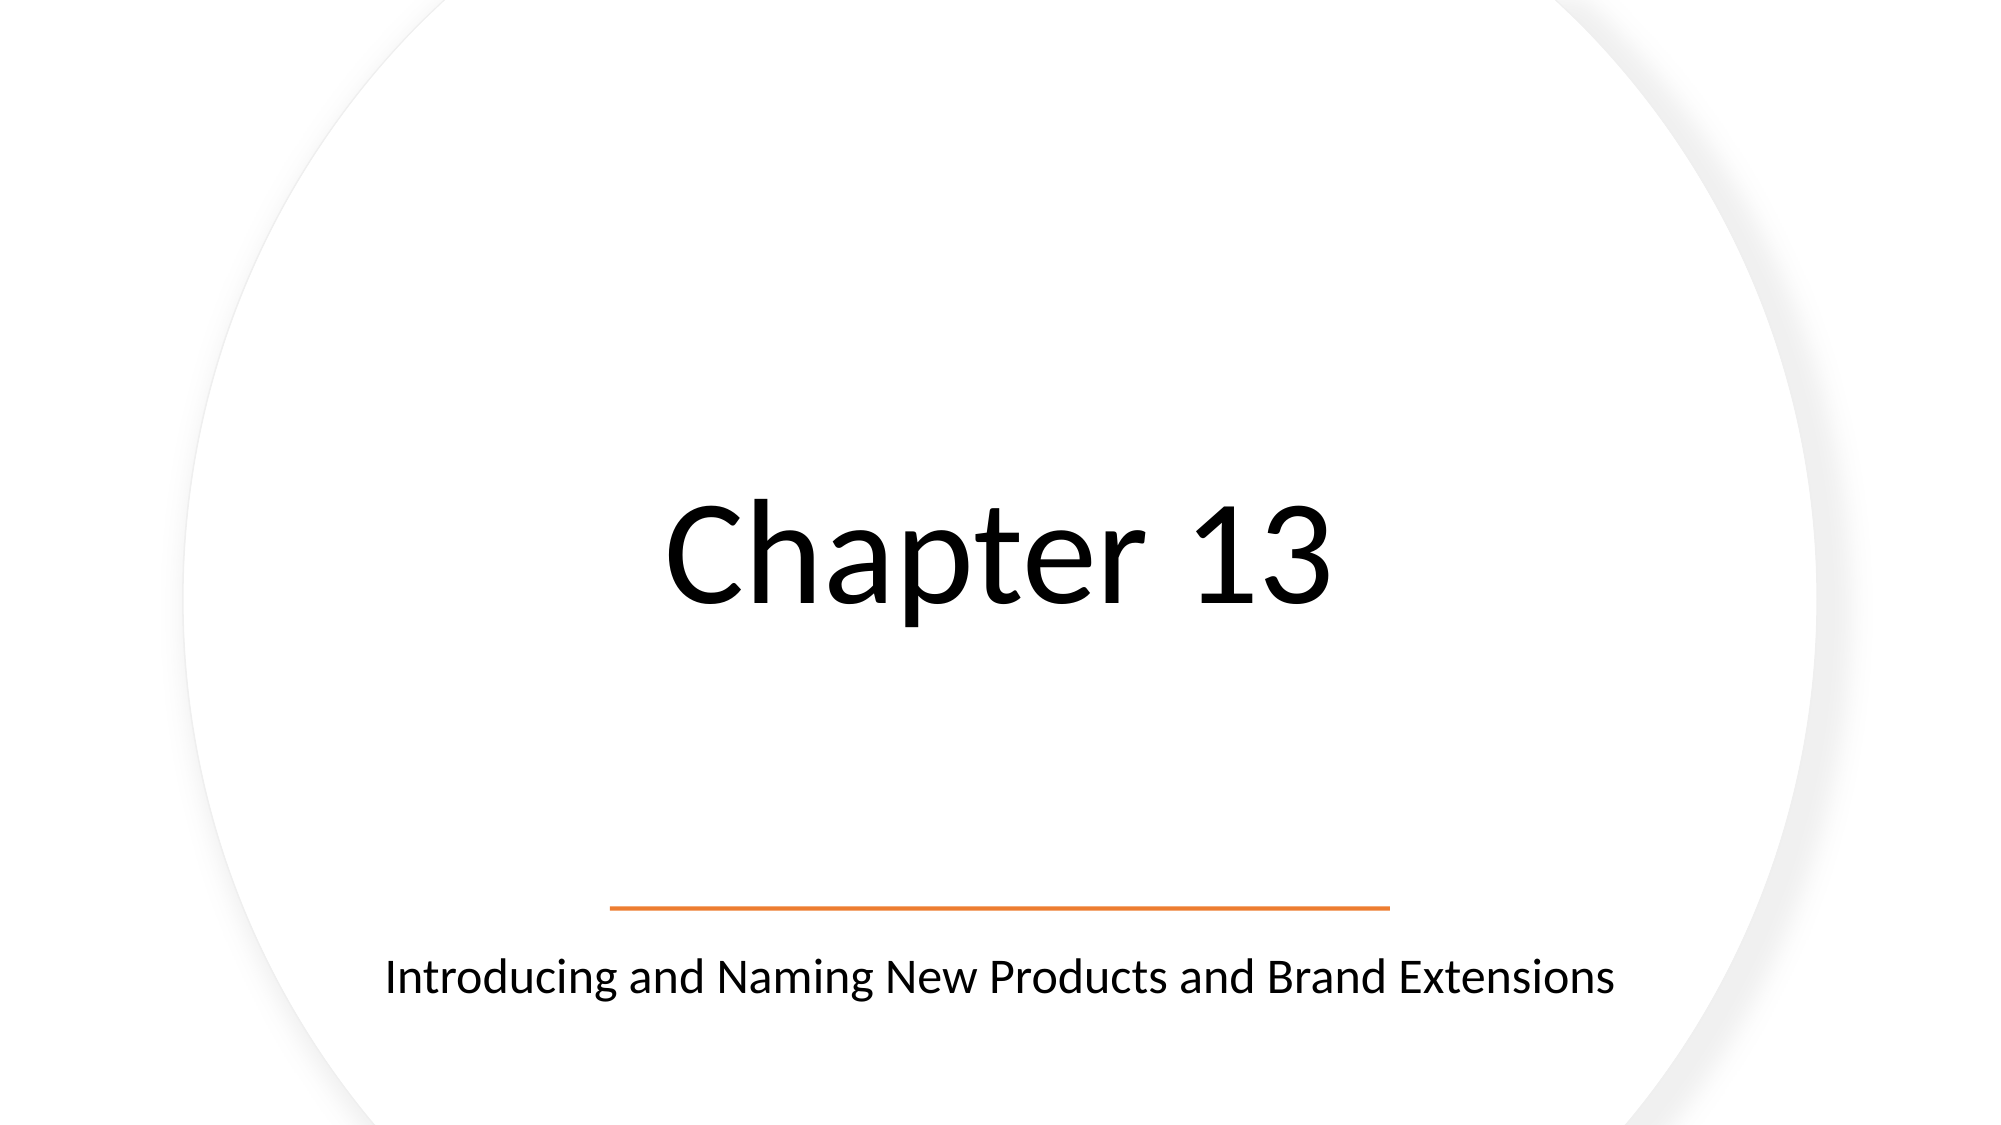

# Chapter 13

Introducing and Naming New Products and Brand Extensions